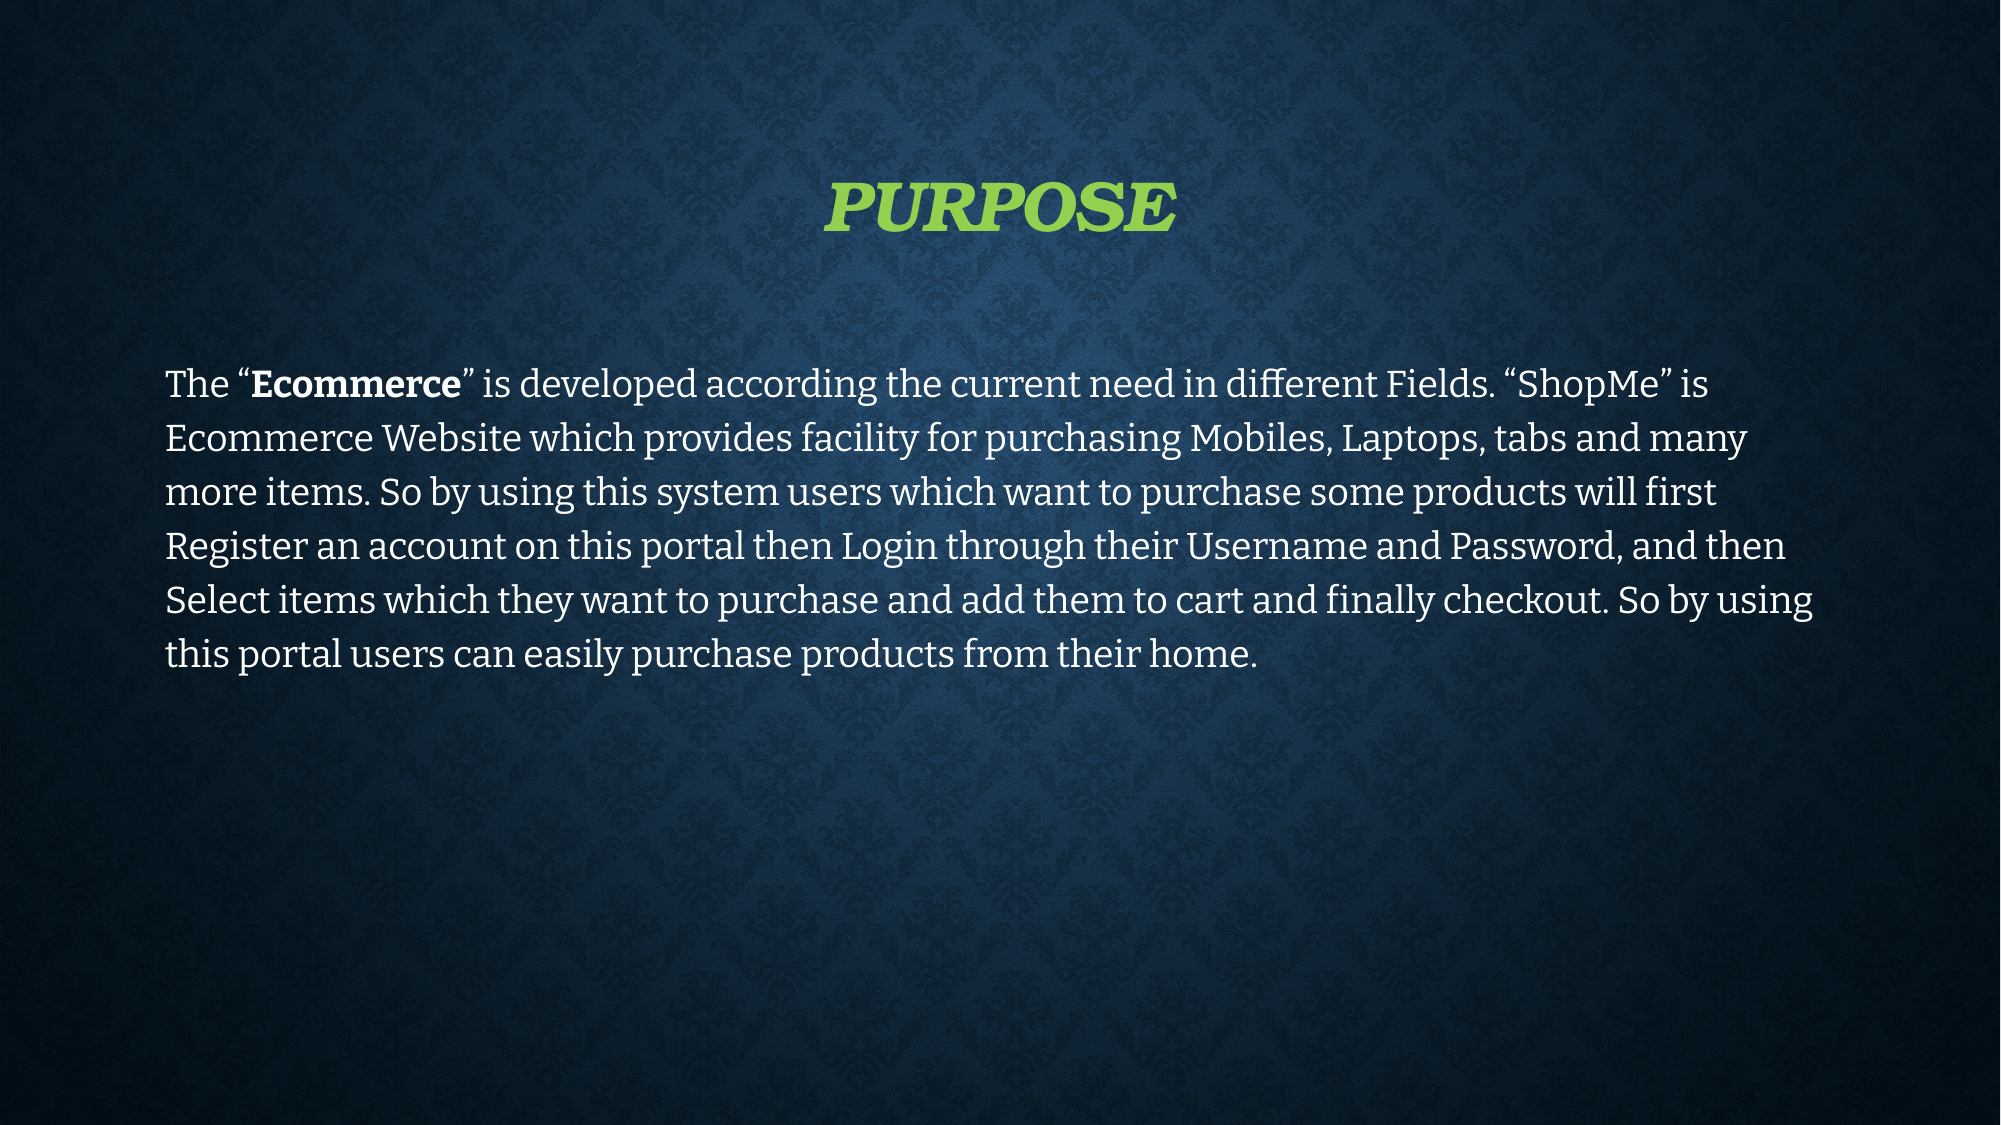

# purpose
The “Ecommerce” is developed according the current need in different Fields. “ShopMe” is Ecommerce Website which provides facility for purchasing Mobiles, Laptops, tabs and many more items. So by using this system users which want to purchase some products will first Register an account on this portal then Login through their Username and Password, and then Select items which they want to purchase and add them to cart and finally checkout. So by using this portal users can easily purchase products from their home.